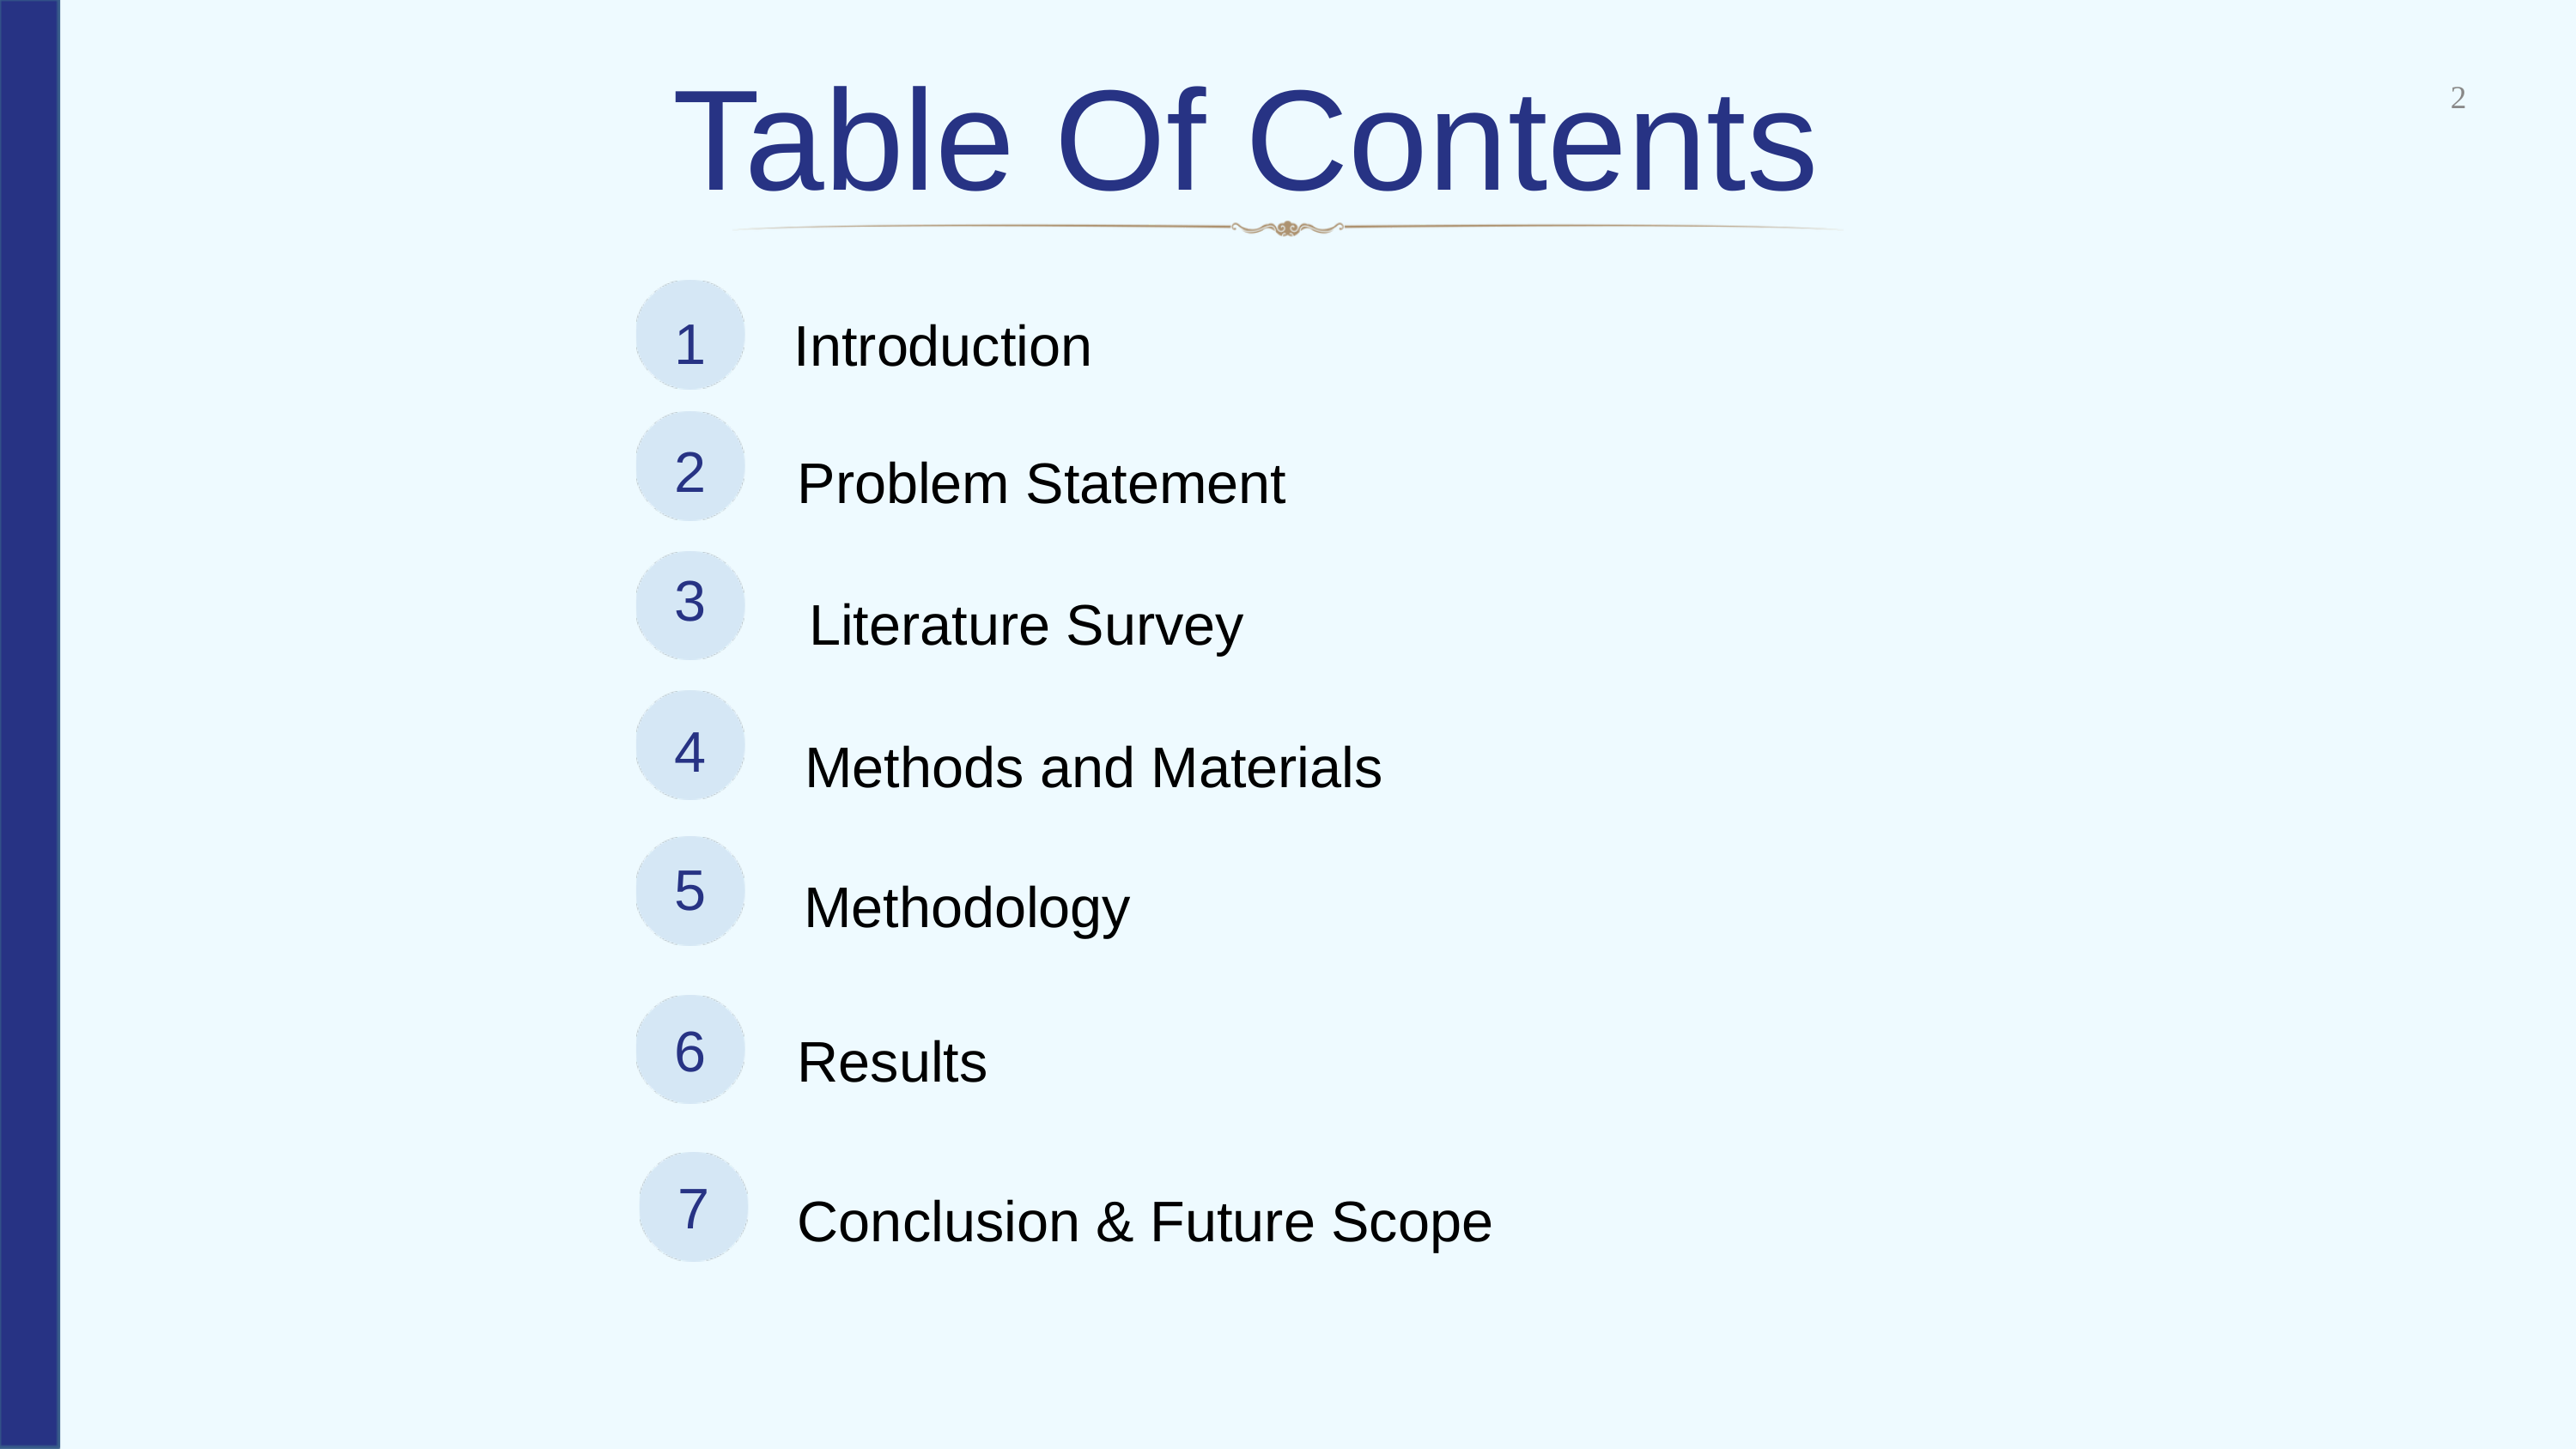

﻿Table Of Contents
2

Introduction
1

Problem Statement
2

3
Literature Survey

Methods and Materials
4

5
Methodology

Results
6

Conclusion & Future Scope
7